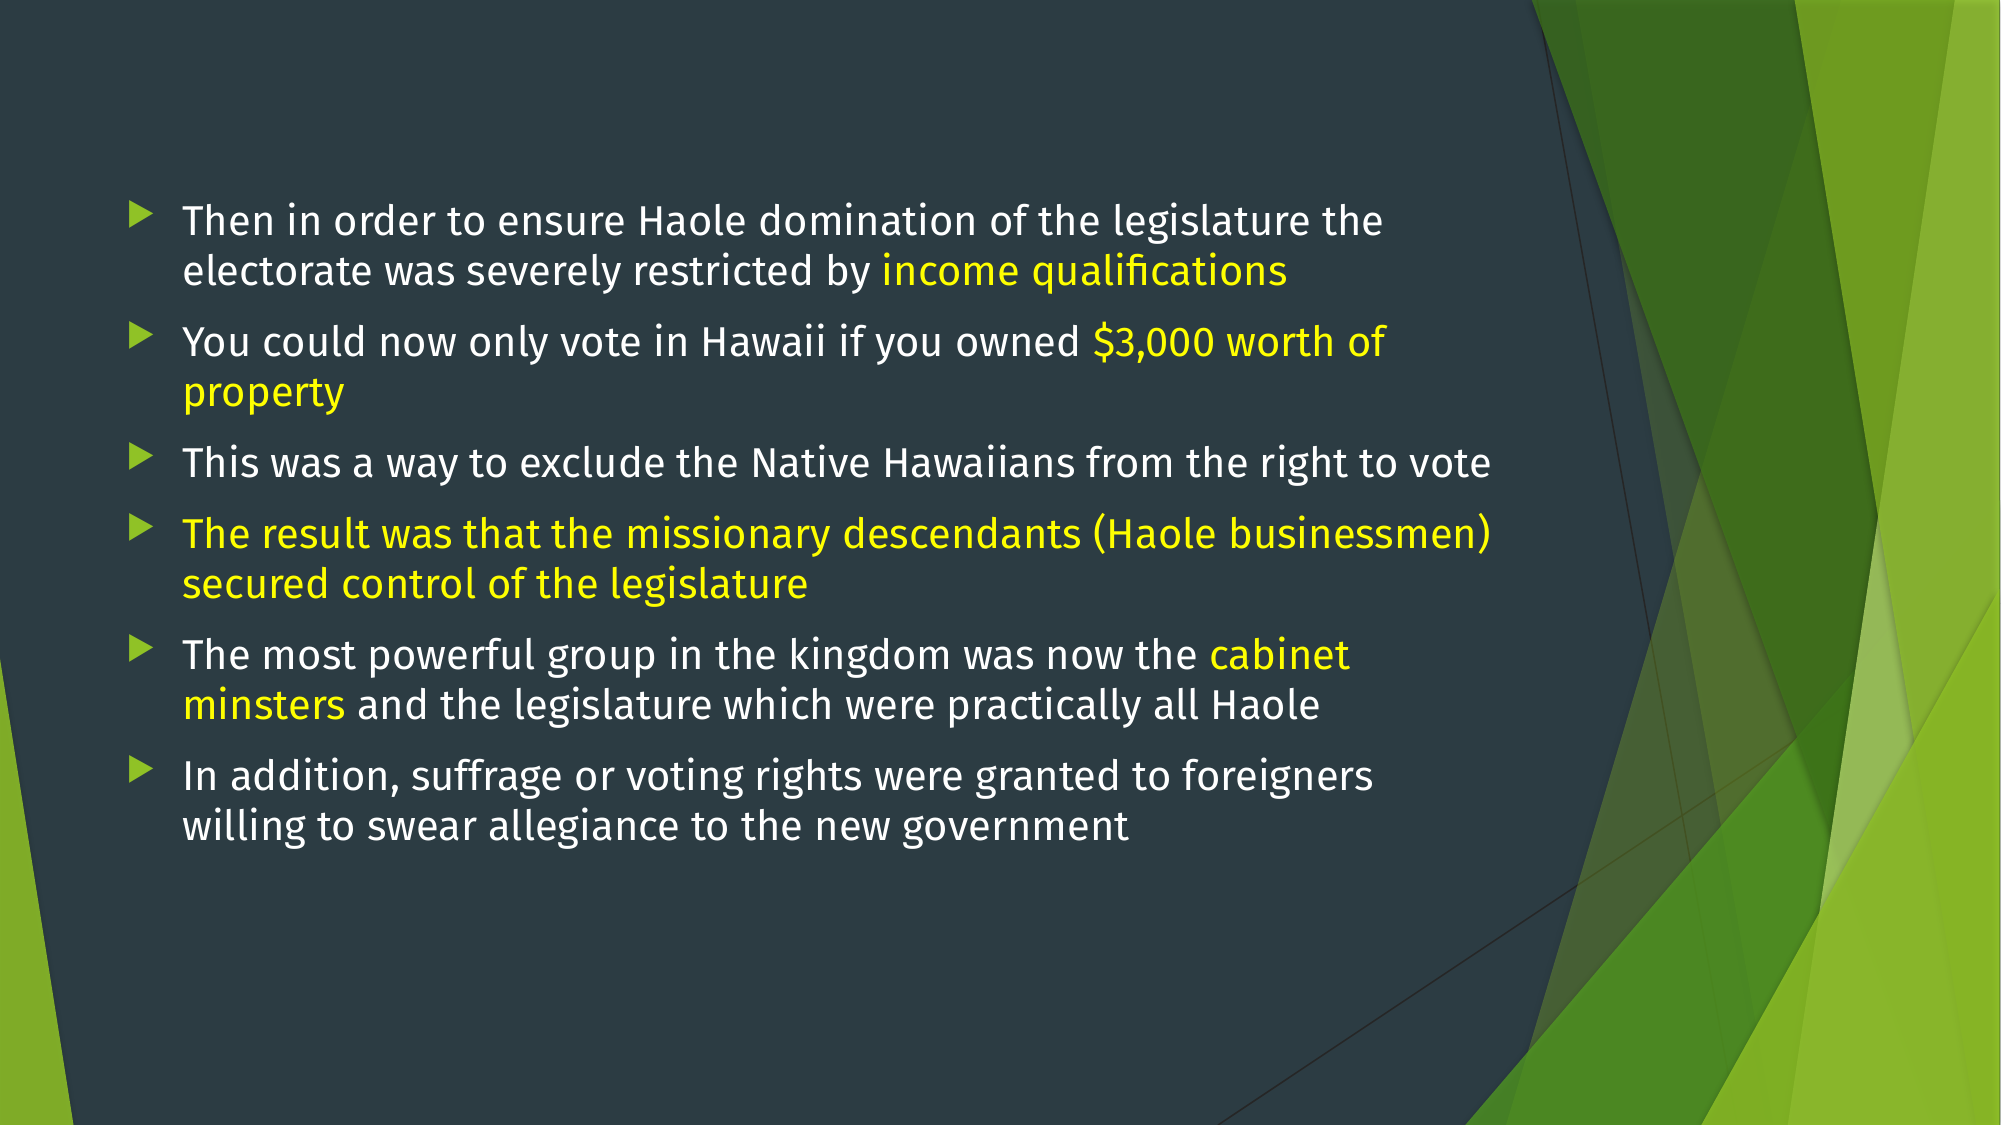

#
Then in order to ensure Haole domination of the legislature the electorate was severely restricted by income qualifications
You could now only vote in Hawaii if you owned $3,000 worth of property
This was a way to exclude the Native Hawaiians from the right to vote
The result was that the missionary descendants (Haole businessmen) secured control of the legislature
The most powerful group in the kingdom was now the cabinet minsters and the legislature which were practically all Haole
In addition, suffrage or voting rights were granted to foreigners willing to swear allegiance to the new government